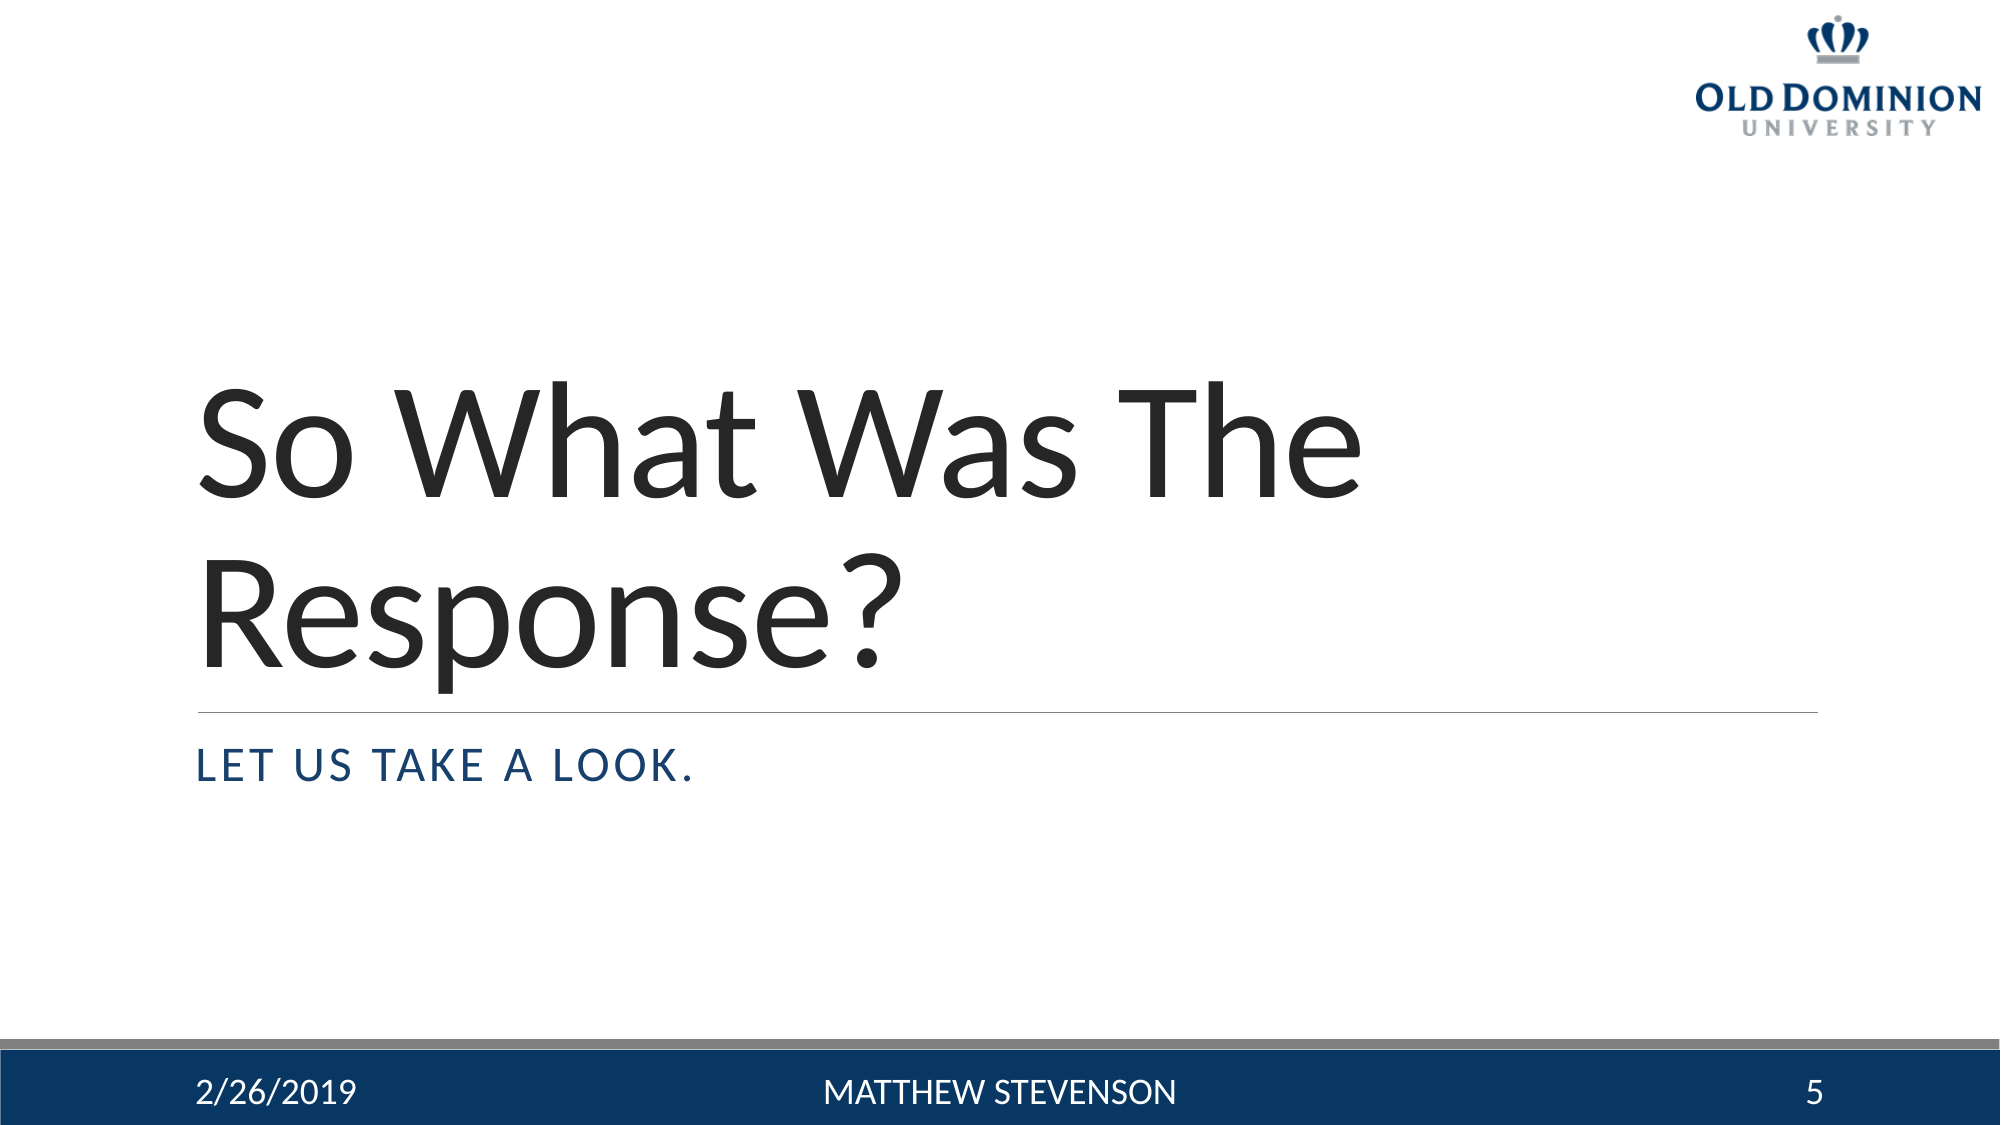

# So What Was The Response?
Let Us take a look.
2/26/2019
Matthew Stevenson
5